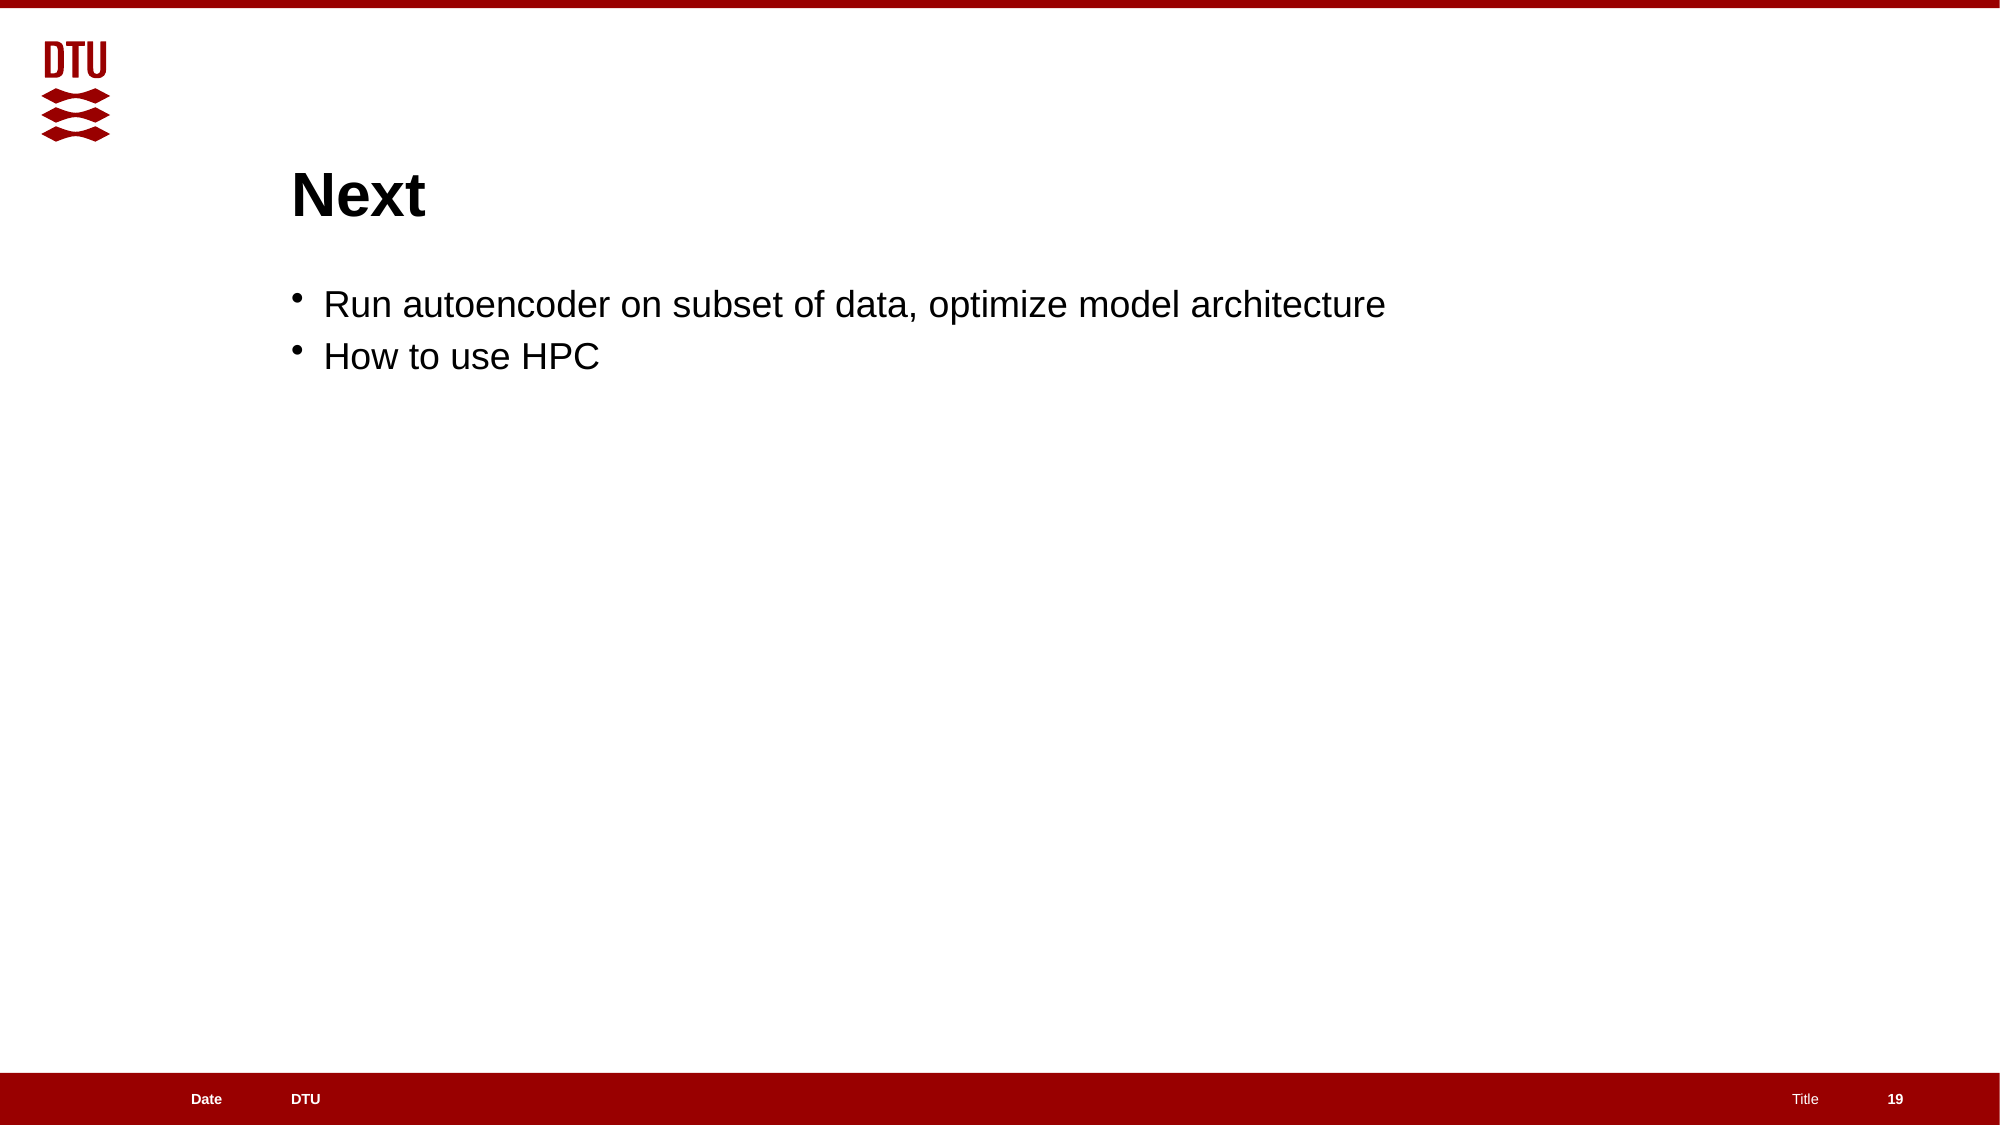

# Next
Run autoencoder on subset of data, optimize model architecture
How to use HPC
19